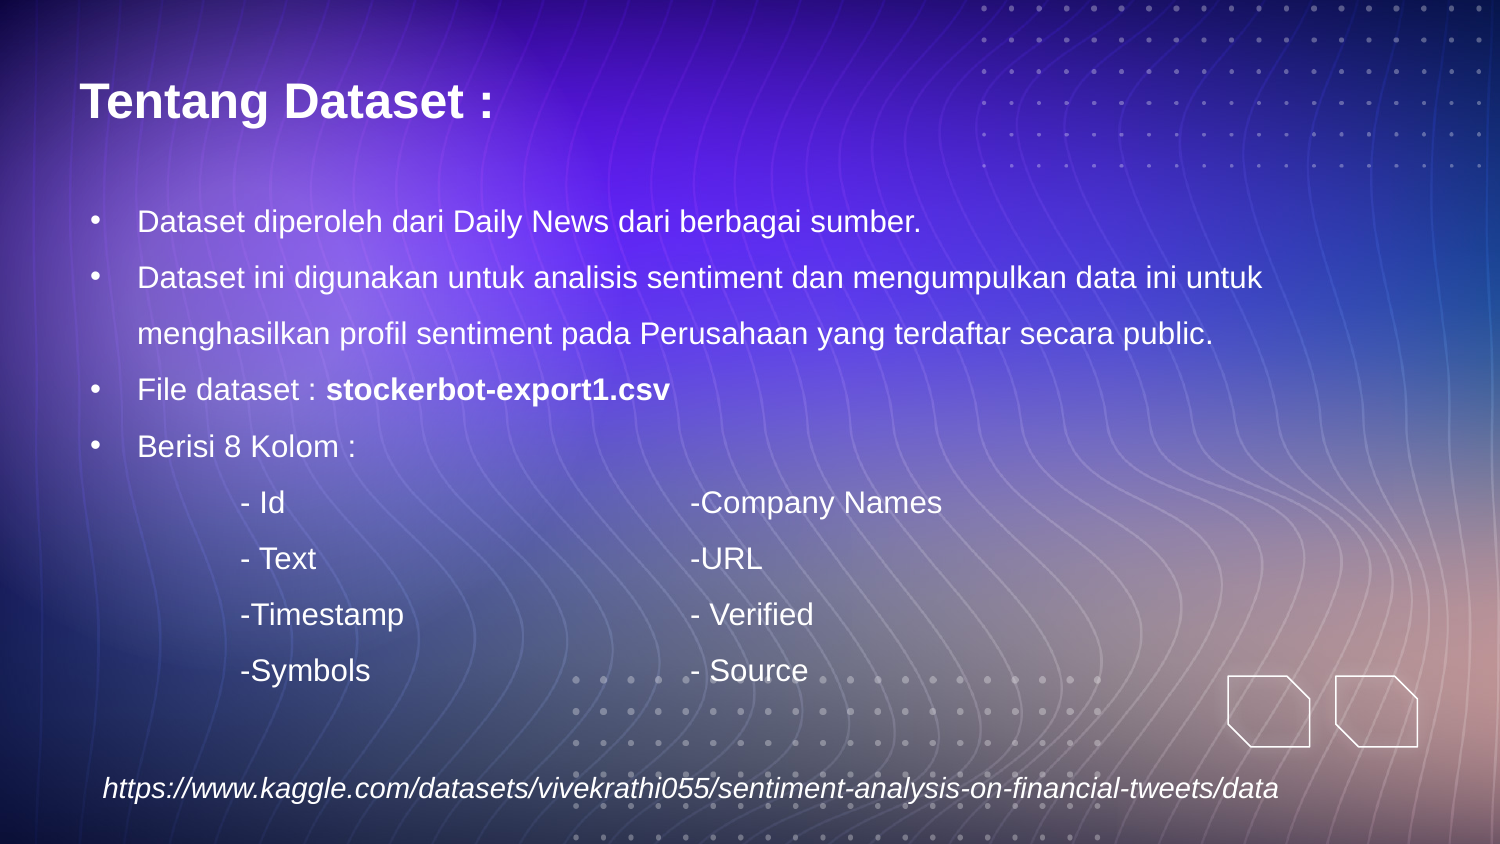

# Tentang Dataset :
Dataset diperoleh dari Daily News dari berbagai sumber.
Dataset ini digunakan untuk analisis sentiment dan mengumpulkan data ini untuk menghasilkan profil sentiment pada Perusahaan yang terdaftar secara public.
File dataset : stockerbot-export1.csv
Berisi 8 Kolom :
	- Id			-Company Names
	- Text			-URL
	-Timestamp		- Verified
	-Symbols			- Source

https://www.kaggle.com/datasets/vivekrathi055/sentiment-analysis-on-financial-tweets/data